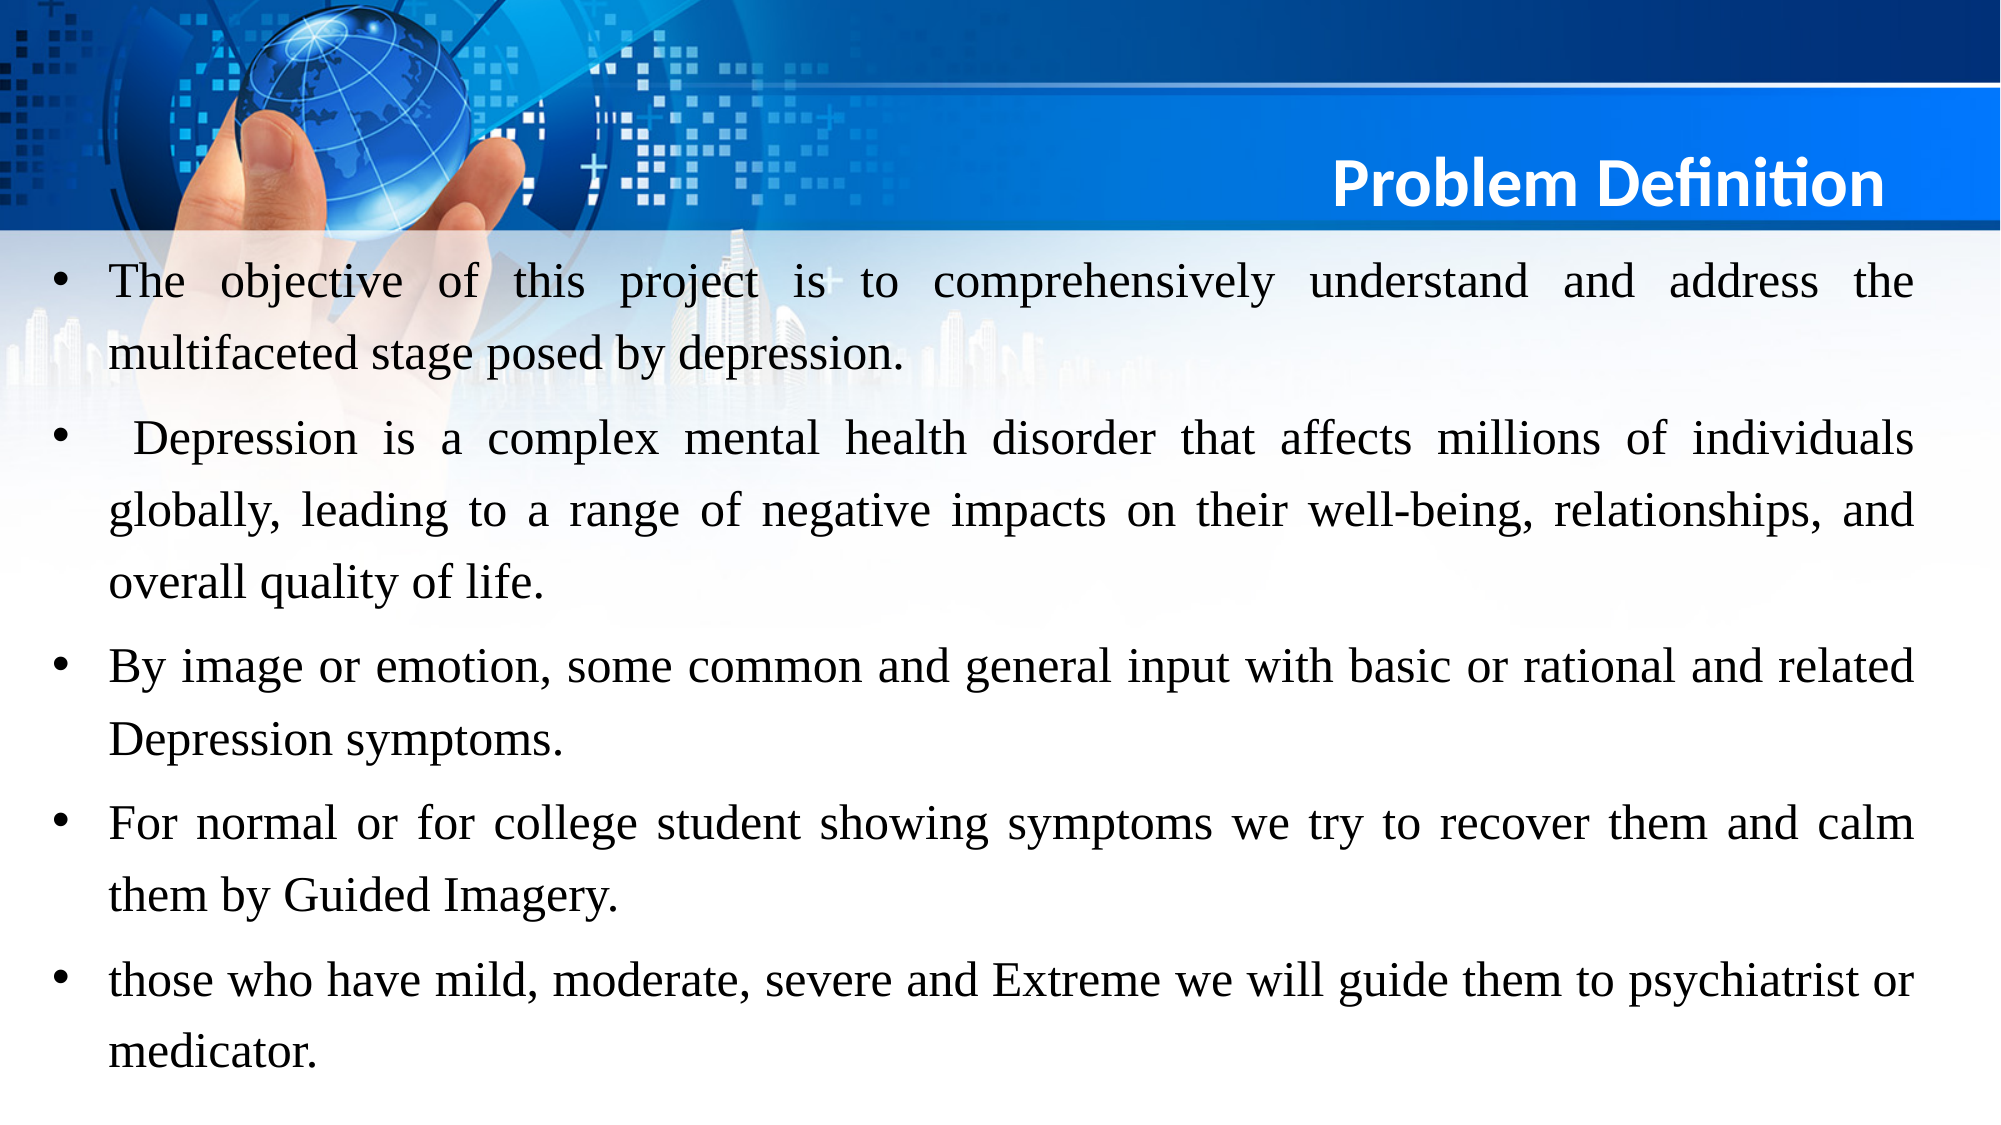

# Problem Definition
The objective of this project is to comprehensively understand and address the multifaceted stage posed by depression.
 Depression is a complex mental health disorder that affects millions of individuals globally, leading to a range of negative impacts on their well-being, relationships, and overall quality of life.
By image or emotion, some common and general input with basic or rational and related Depression symptoms.
For normal or for college student showing symptoms we try to recover them and calm them by Guided Imagery.
those who have mild, moderate, severe and Extreme we will guide them to psychiatrist or medicator.